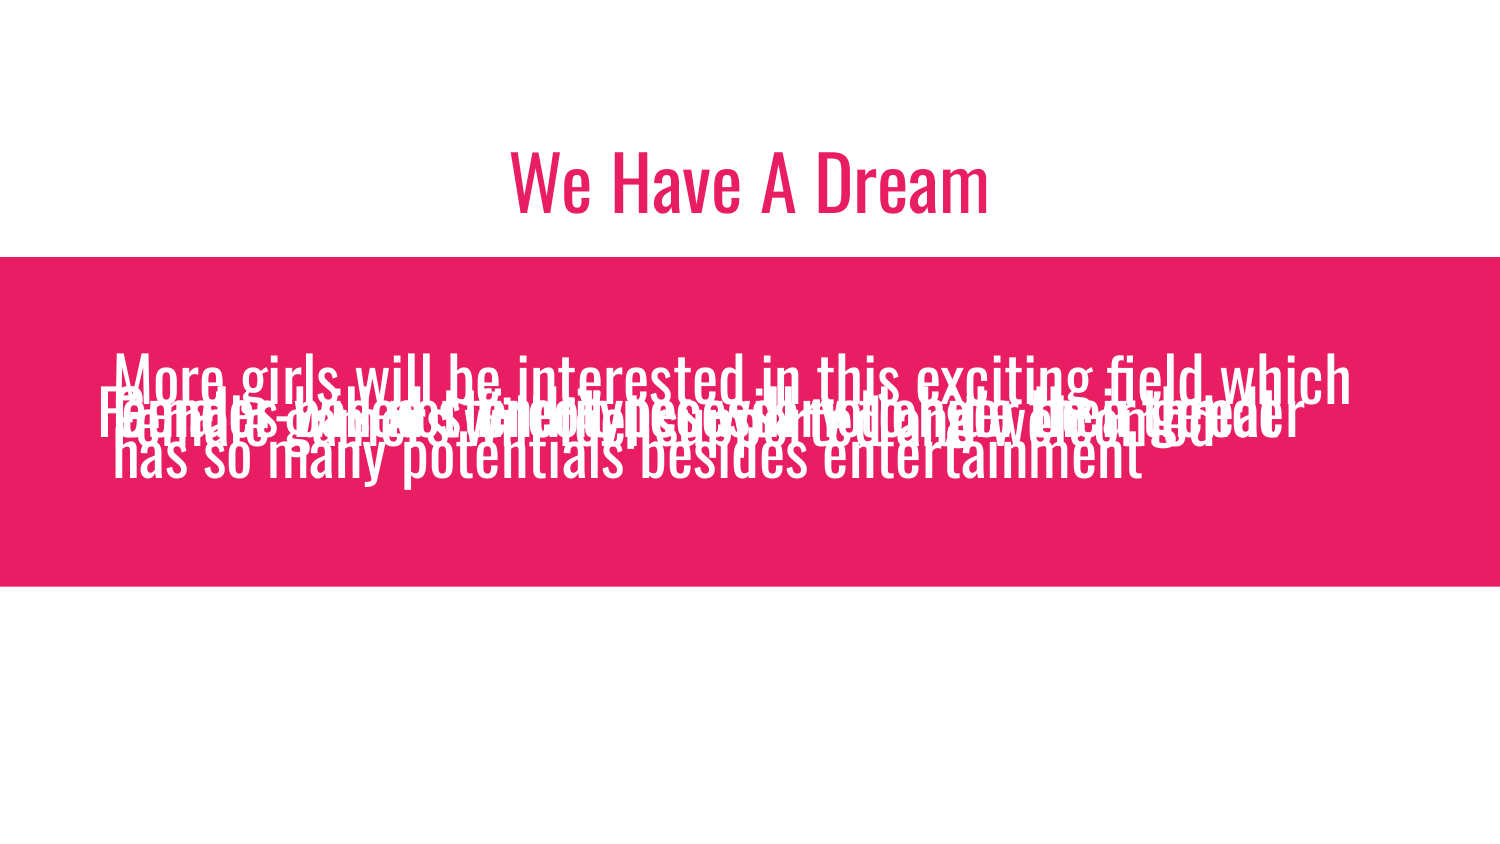

# We Have A Dream
More girls will be interested in this exciting field which has so many potentials besides entertainment
Females will not find it necessary to hide their gender
Gender-based stereotypes will no longer be a threat
Female gamers will feel supported and welcomed